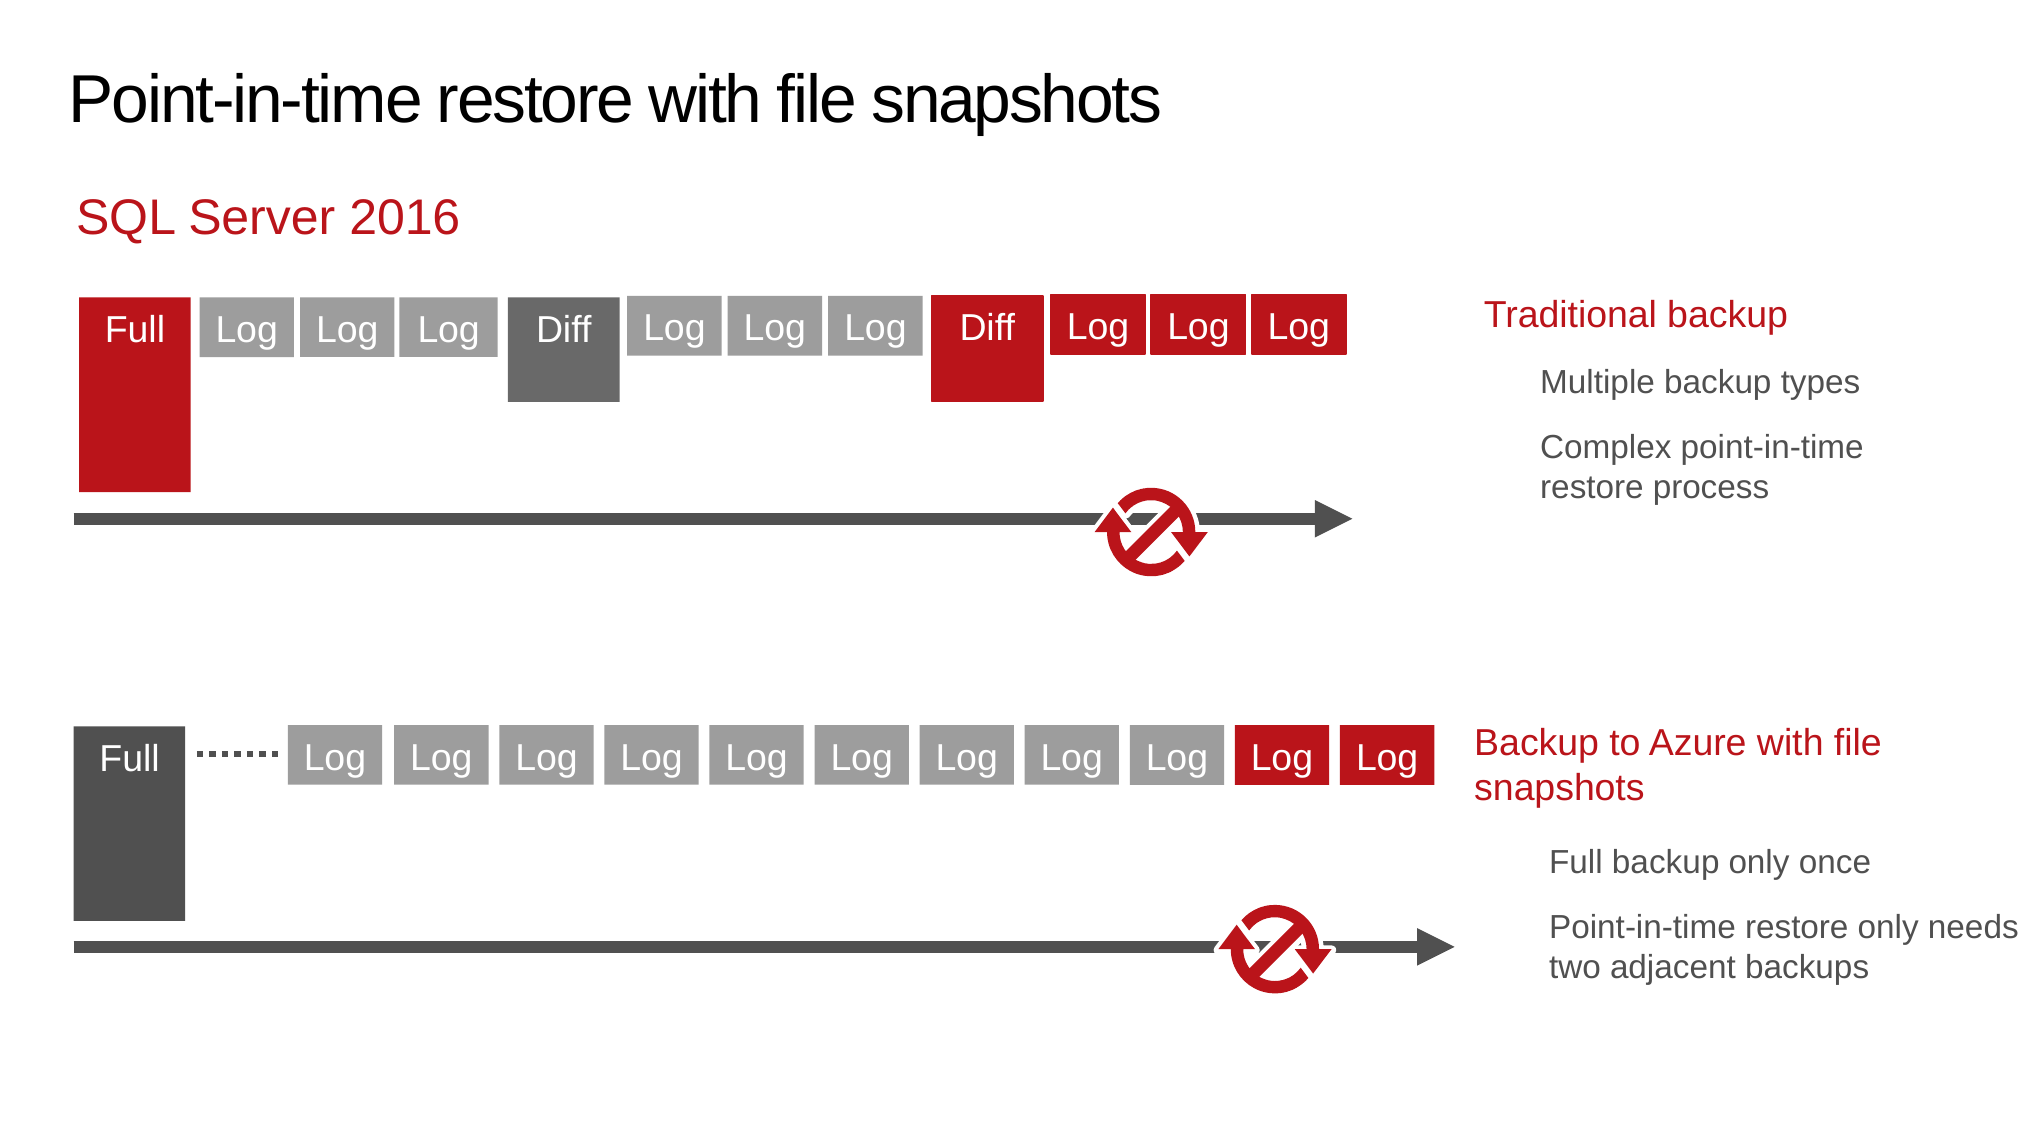

# Point-in-time restore with file snapshots
SQL Server 2016
Traditional backup
Multiple backup types
Complex point-in-time restore process
Log
Log
Log
Log
Log
Log
Diff

Log
Log
Diff

Full

Log

Backup to Azure with file snapshots
Full backup only once
Point-in-time restore only needs two adjacent backups
Log
Log
Log
Log
Log
Log
Log
Log
Log
Log
Log
Full